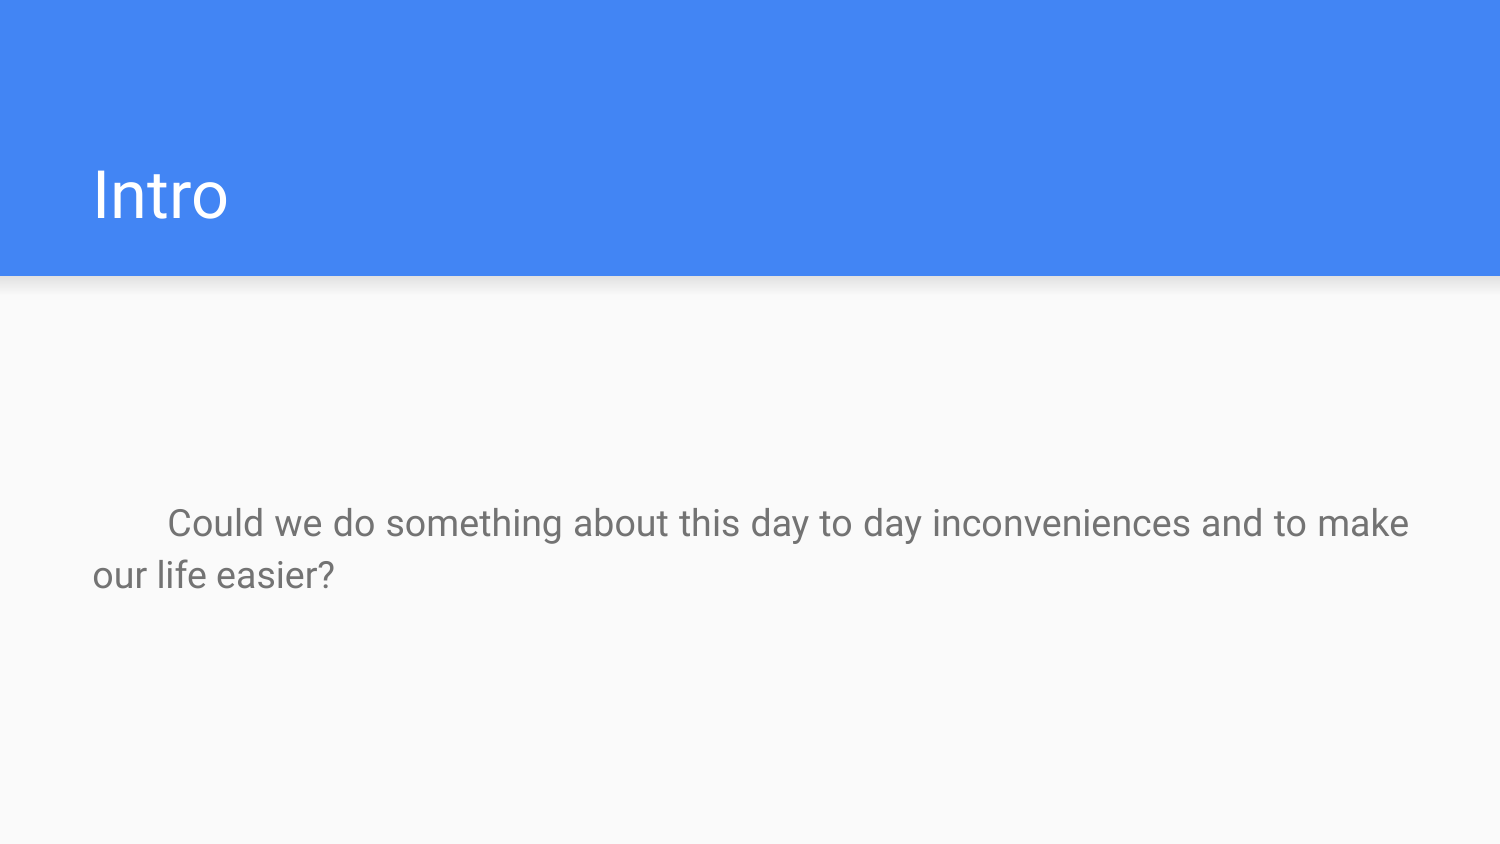

# Intro

Could we do something about this day to day inconveniences and to make our life easier?